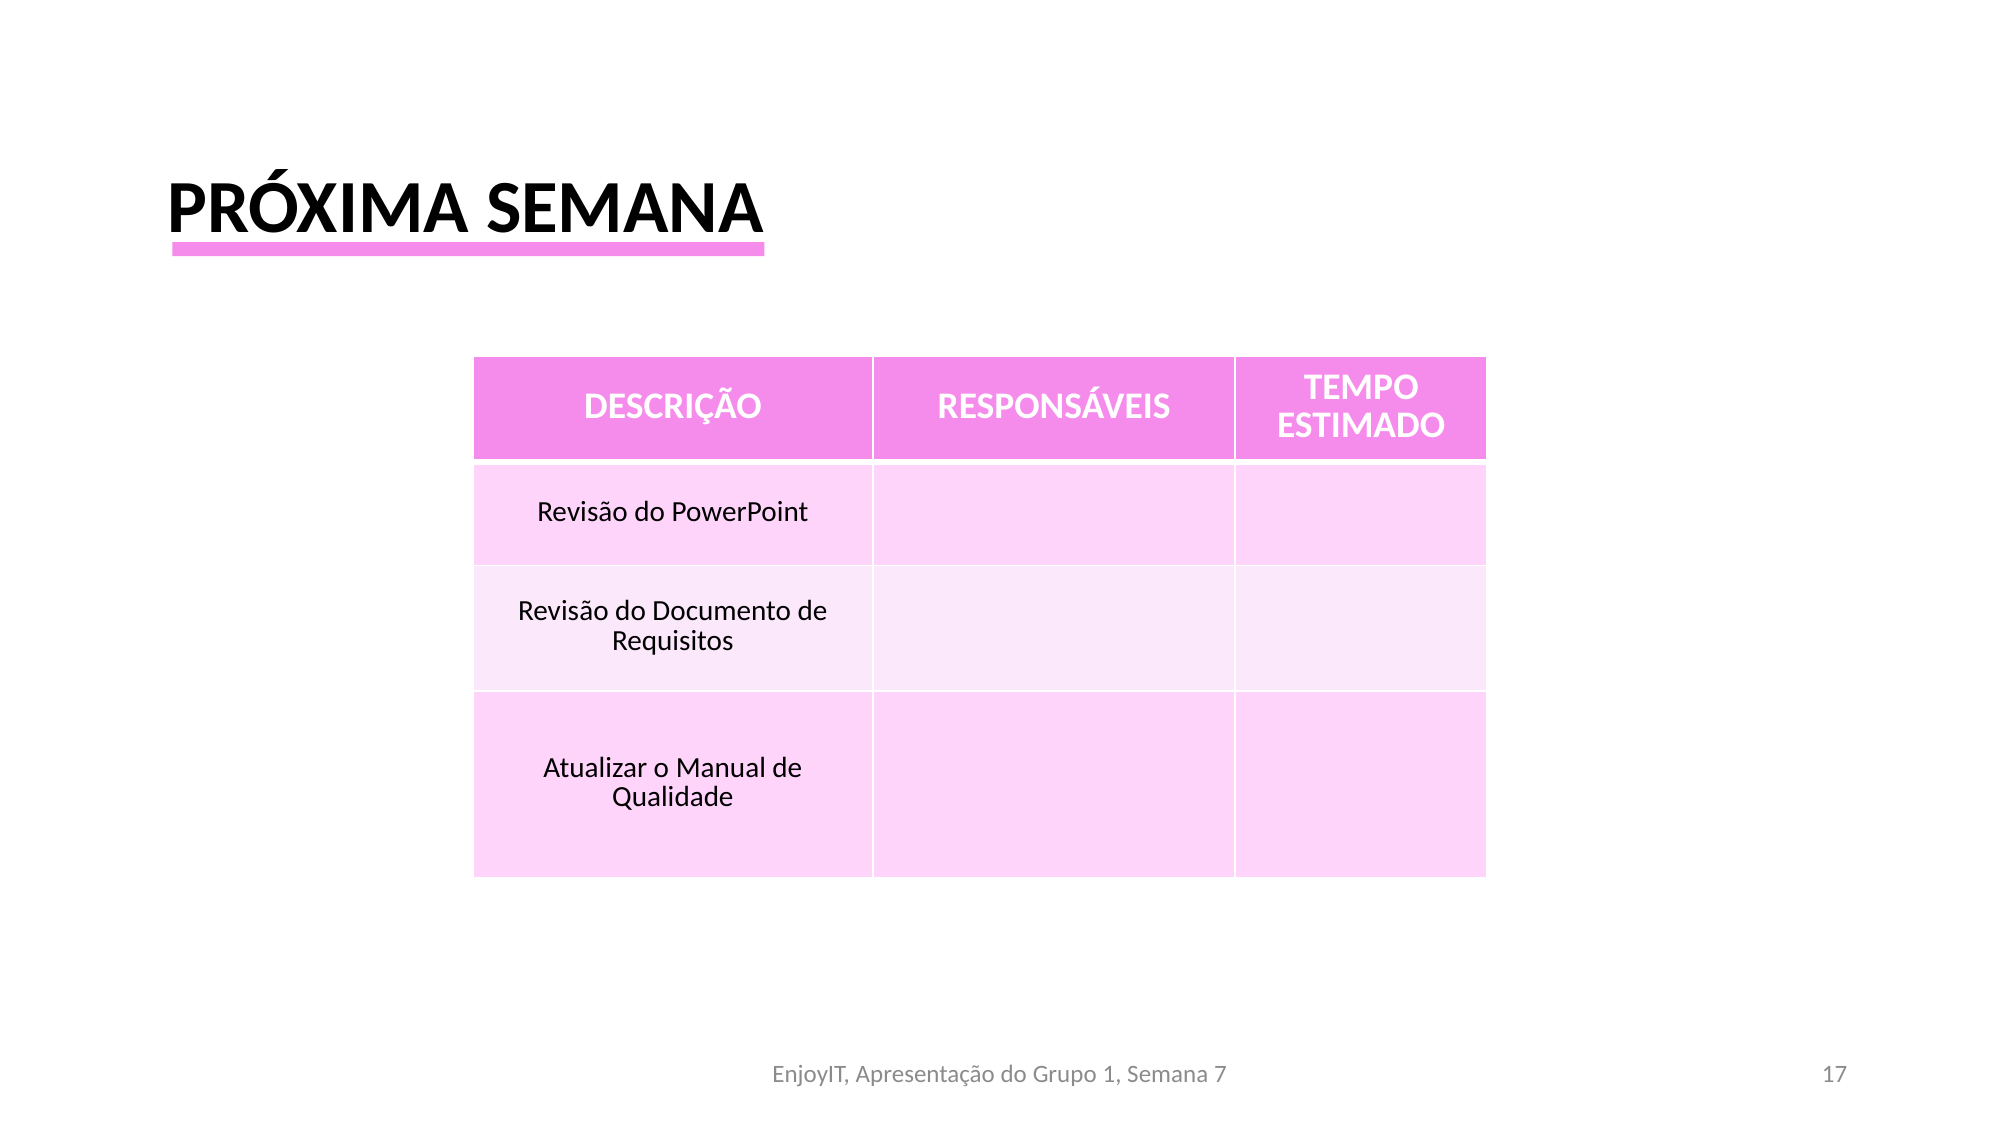

PRÓXIMA SEMANA

| DESCRIÇÃO | RESPONSÁVEIS | TEMPO ESTIMADO |
| --- | --- | --- |
| Revisão do PowerPoint |  |  |
| Revisão do Documento de Requisitos |  |  |
| Atualizar o Manual de Qualidade |  |  |
EnjoyIT, Apresentação do Grupo 1, Semana 7​
17